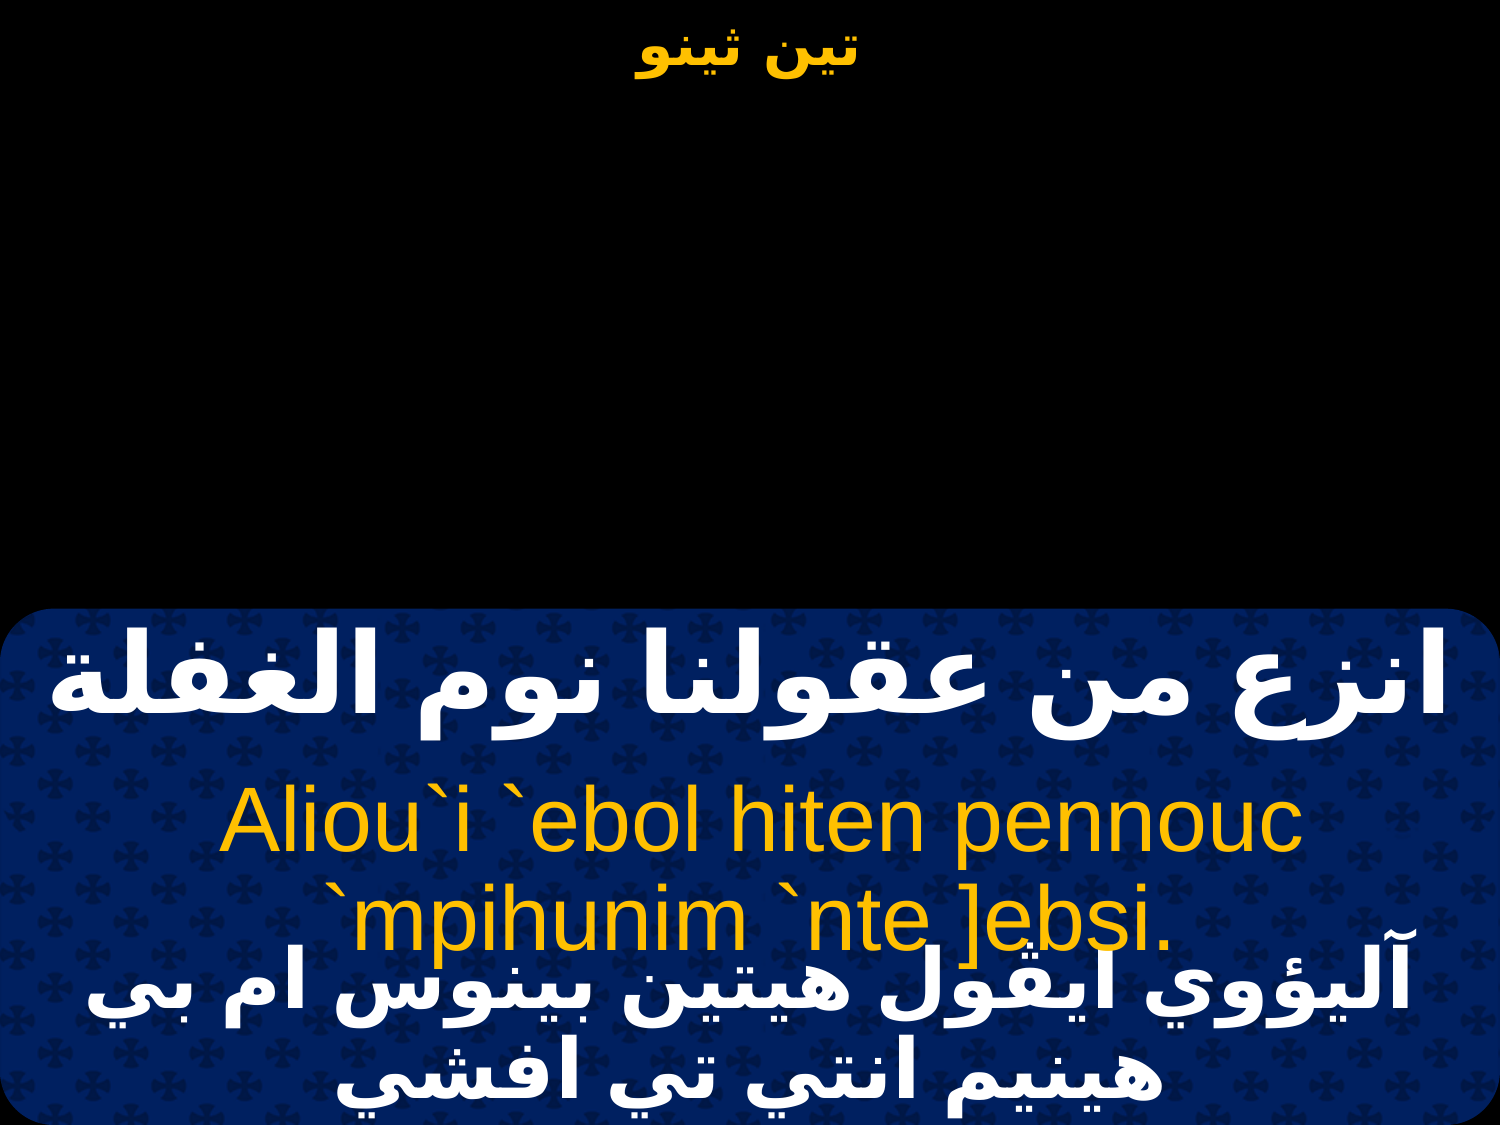

#
انزع من عقولنا نوم الغفلة

 Aliou`i `ebol hiten pennouc `mpihunim `nte ]ebsi.
آليؤوي ايڤول هيتين بينوس ام بي هينيم انتي تي افشي